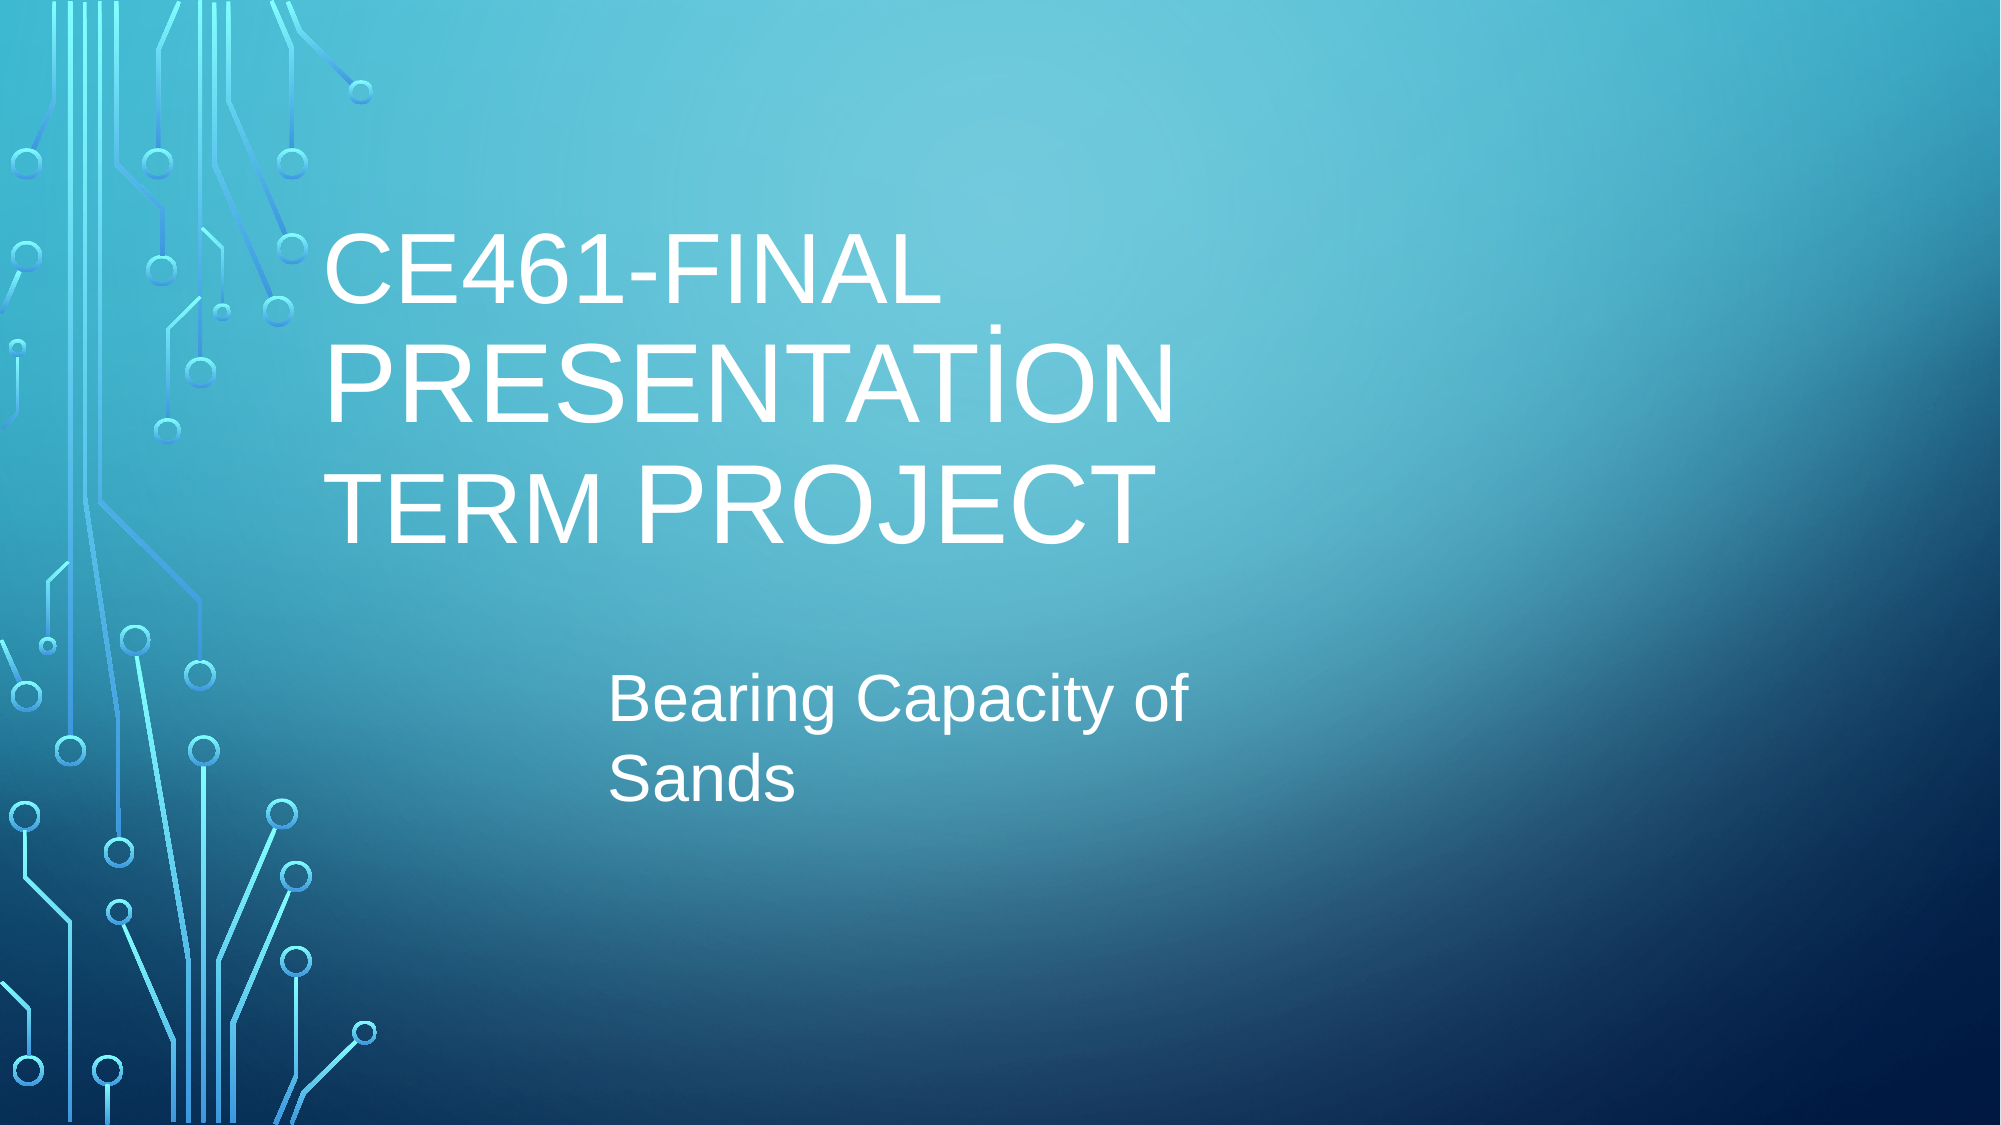

# CE461-FINAL PRESENTATİON TERM PROJECT
Bearing Capacity of Sands